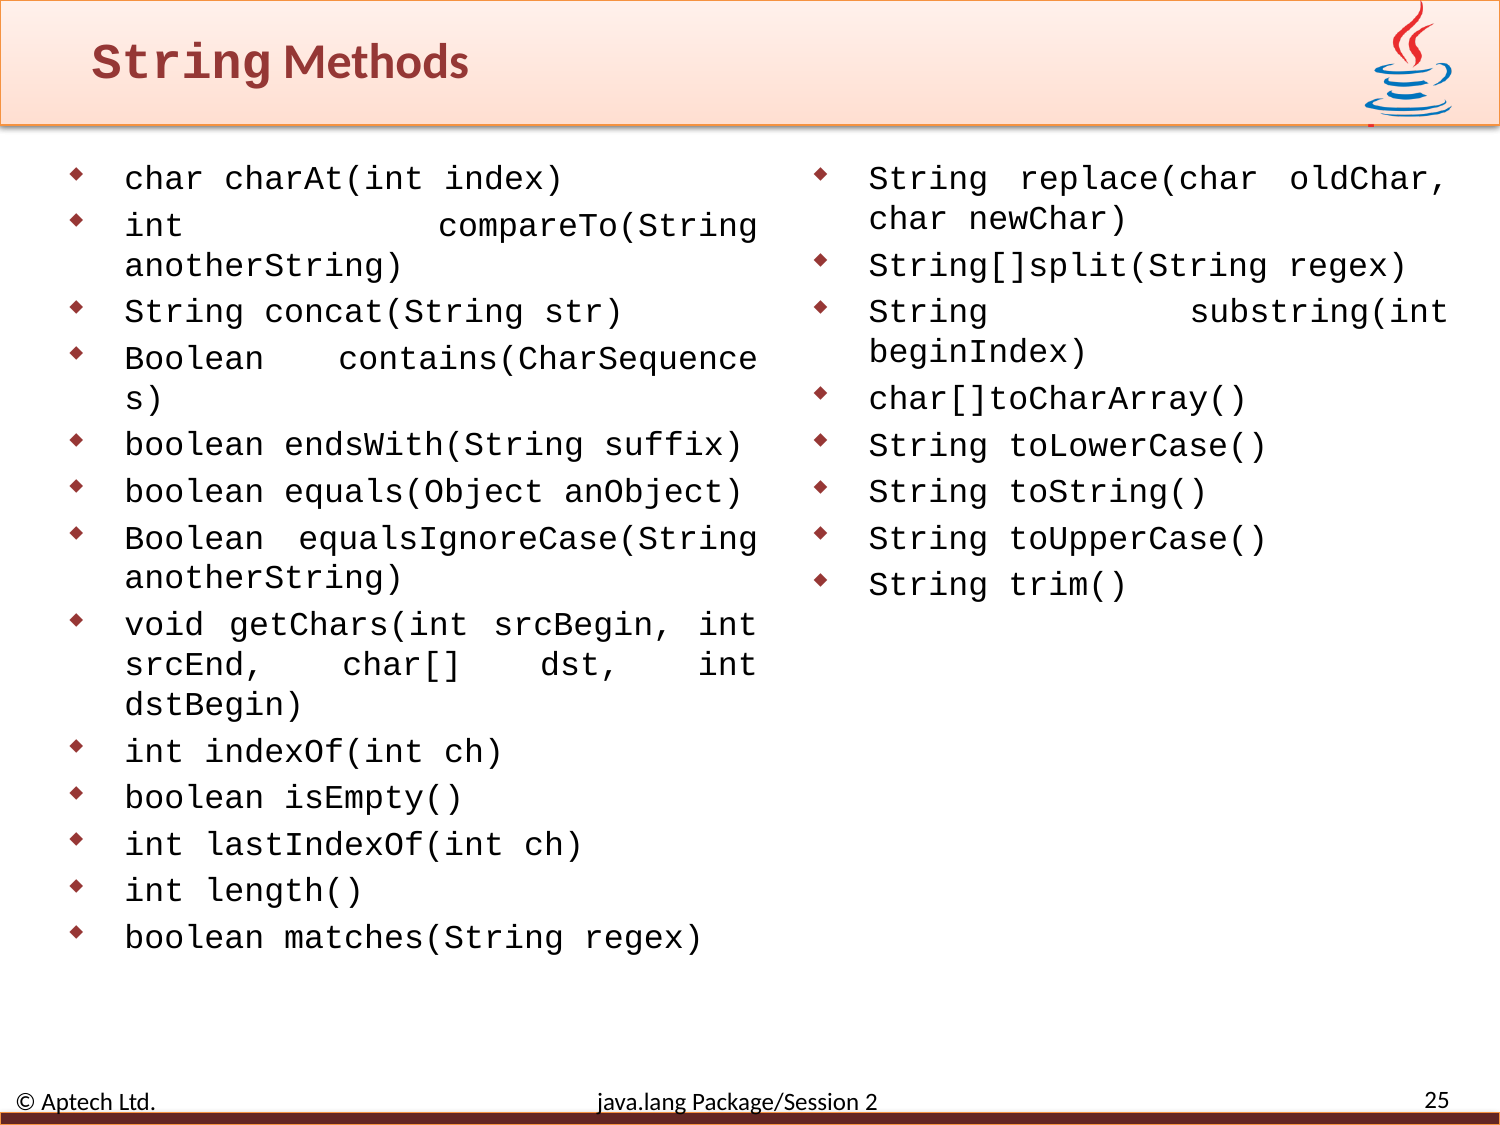

# String Methods
char charAt(int index)
int compareTo(String anotherString)
String concat(String str)
Boolean contains(CharSequence s)
boolean endsWith(String suffix)
boolean equals(Object anObject)
Boolean equalsIgnoreCase(String anotherString)
void getChars(int srcBegin, int srcEnd, char[] dst, int dstBegin)
int indexOf(int ch)
boolean isEmpty()
int lastIndexOf(int ch)
int length()
boolean matches(String regex)
String replace(char oldChar, char newChar)
String[]split(String regex)
String substring(int beginIndex)
char[]toCharArray()
String toLowerCase()
String toString()
String toUpperCase()
String trim()
25
© Aptech Ltd.                                                                             java.lang Package/Session 2